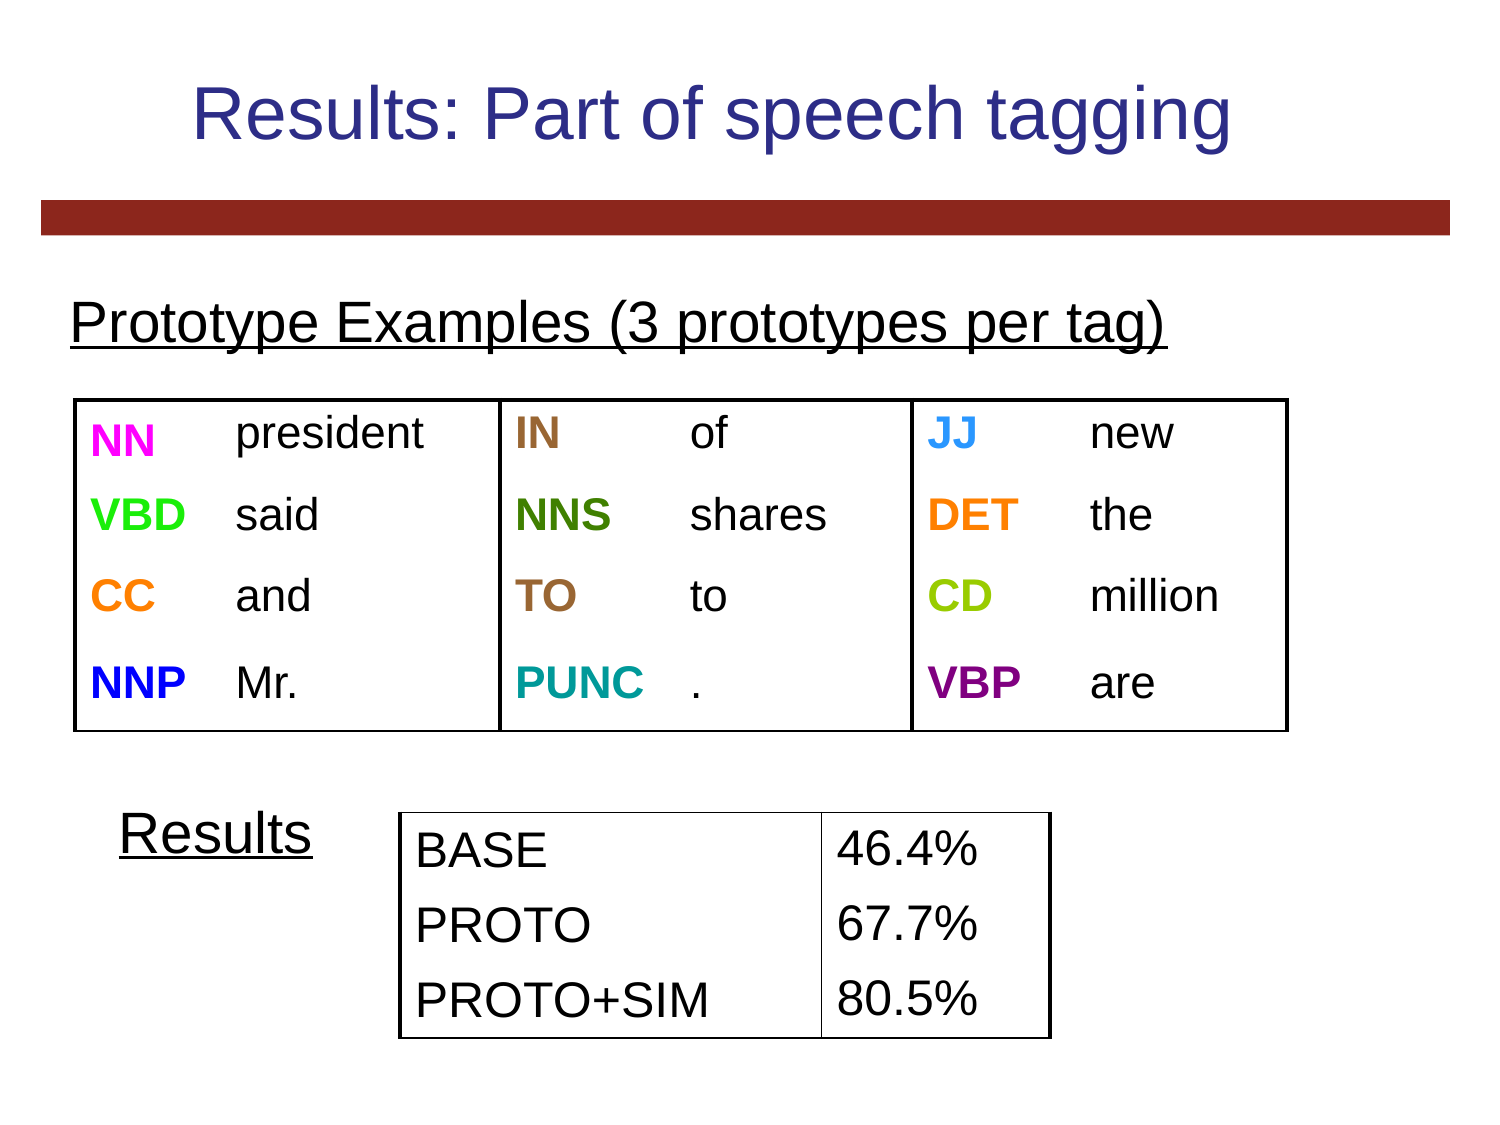

# Results: Part of speech tagging
 Prototype Examples (3 prototypes per tag)
| NN | president | IN | of | JJ | new |
| --- | --- | --- | --- | --- | --- |
| VBD | said | NNS | shares | DET | the |
| CC | and | TO | to | CD | million |
| NNP | Mr. | PUNC | . | VBP | are |
 Results
| BASE | 46.4% |
| --- | --- |
| PROTO | 67.7% |
| PROTO+SIM | 80.5% |